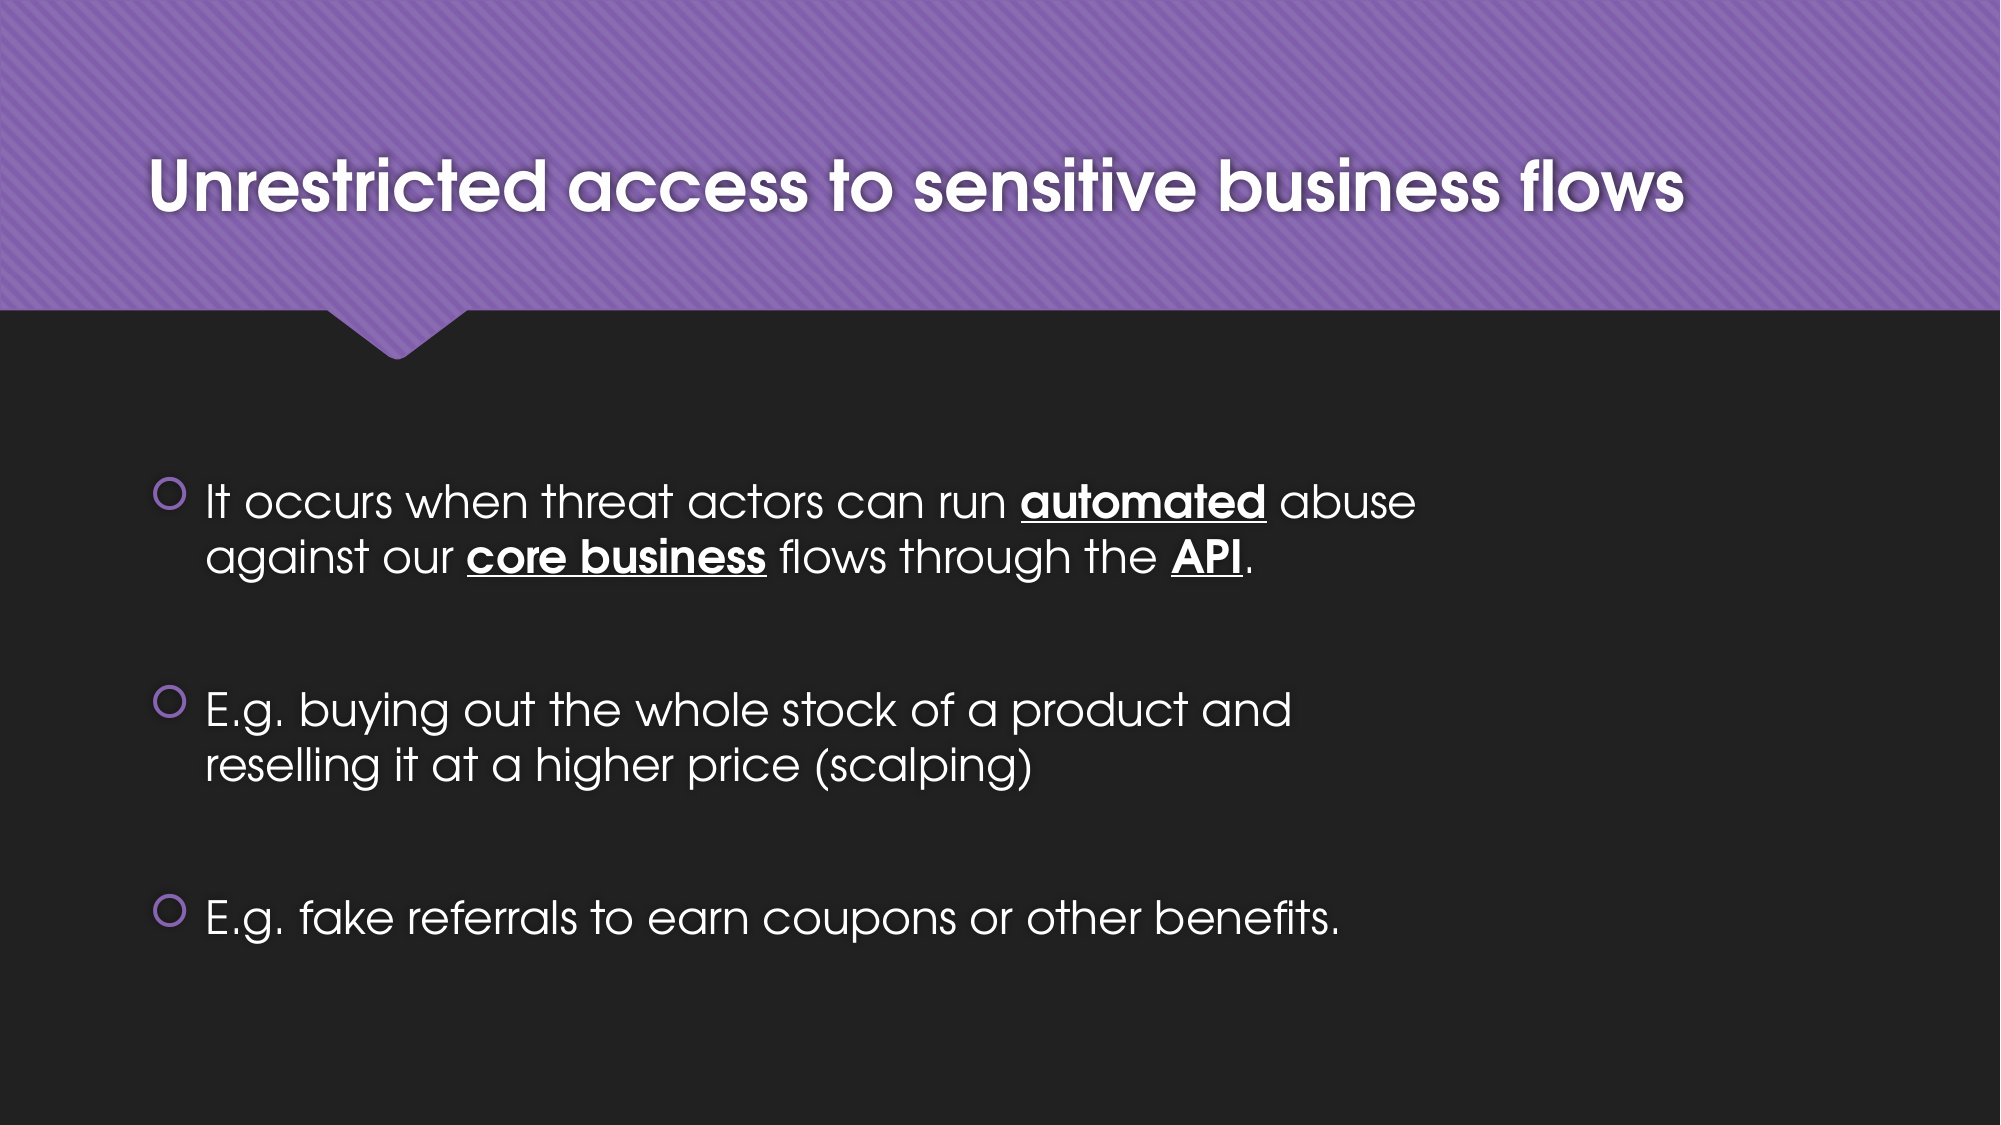

# Unrestricted access to sensitive business flows
It occurs when threat actors can run automated abuse against our core business flows through the API.

E.g. buying out the whole stock of a product and reselling it at a higher price (scalping)

E.g. fake referrals to earn coupons or other benefits.